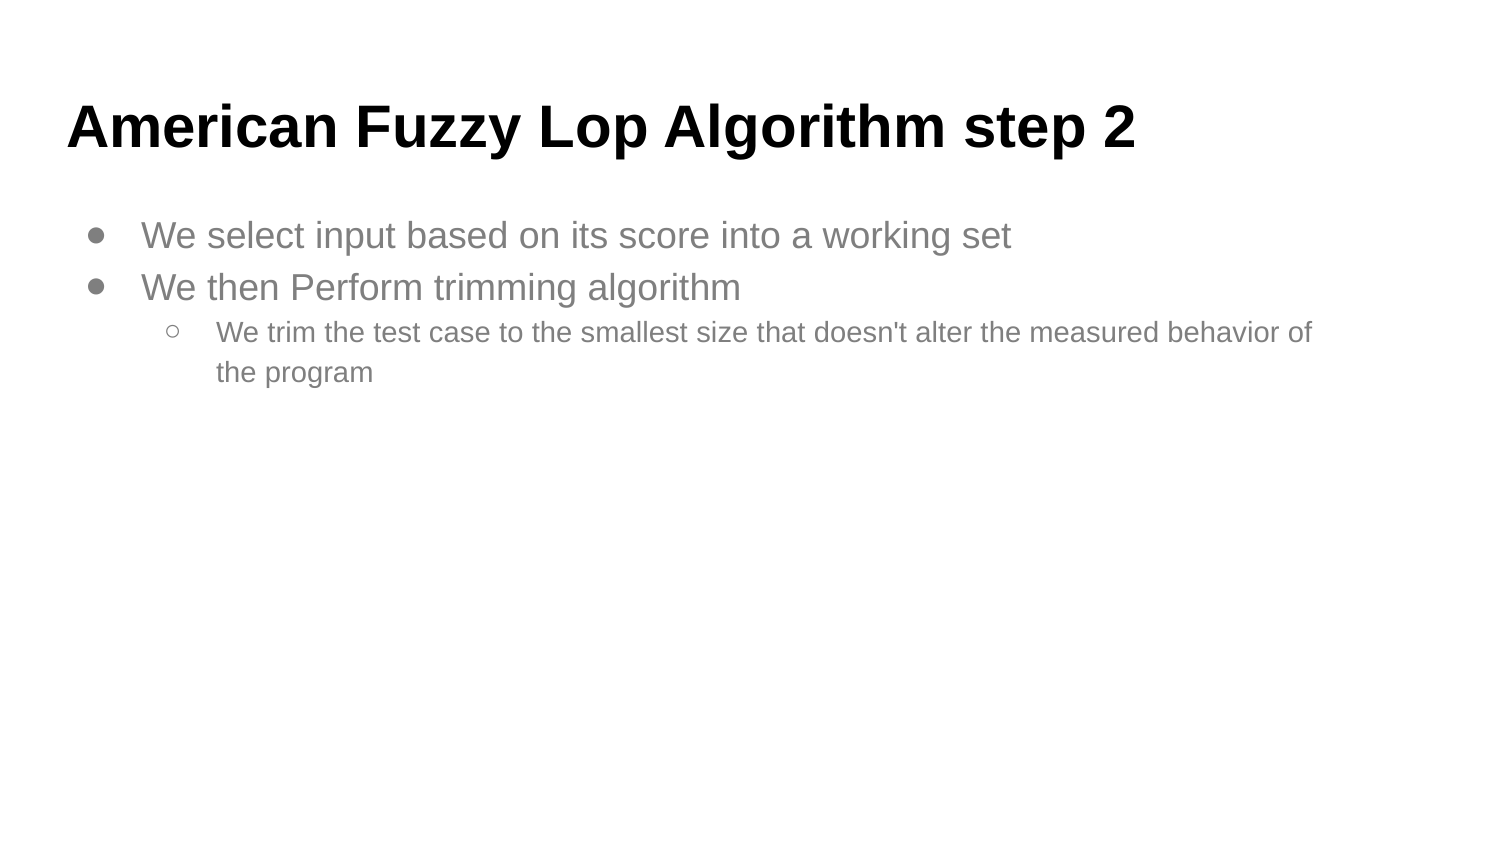

# American Fuzzy Lop Algorithm step 2
We select input based on its score into a working set
We then Perform trimming algorithm
We trim the test case to the smallest size that doesn't alter the measured behavior of the program